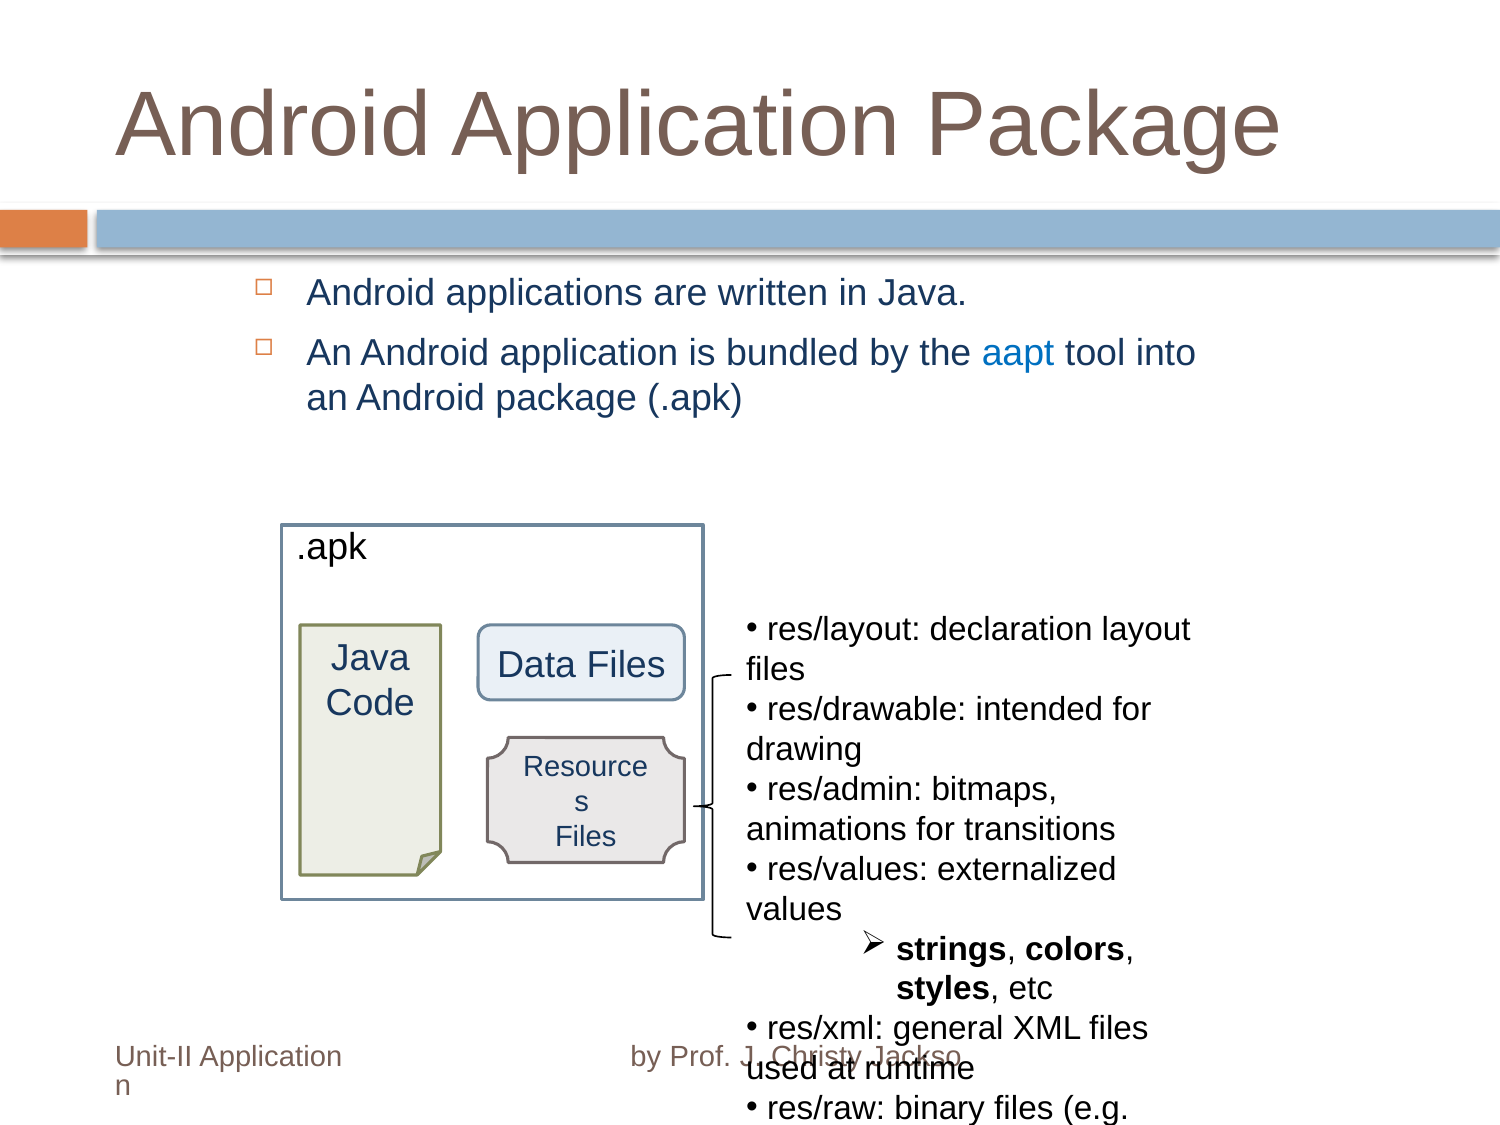

# Android Application Package
Android applications are written in Java.
An Android application is bundled by the aapt tool into an Android package (.apk)
.apk

 res/layout: declaration layout files
 res/drawable: intended for drawing
 res/admin: bitmaps, animations for transitions
 res/values: externalized values
strings, colors, styles, etc
 res/xml: general XML files used at runtime
 res/raw: binary files (e.g. sound)
Java Code

Data Files

Resources
Files
Unit-II Application                                   by Prof. J. Christy Jackson